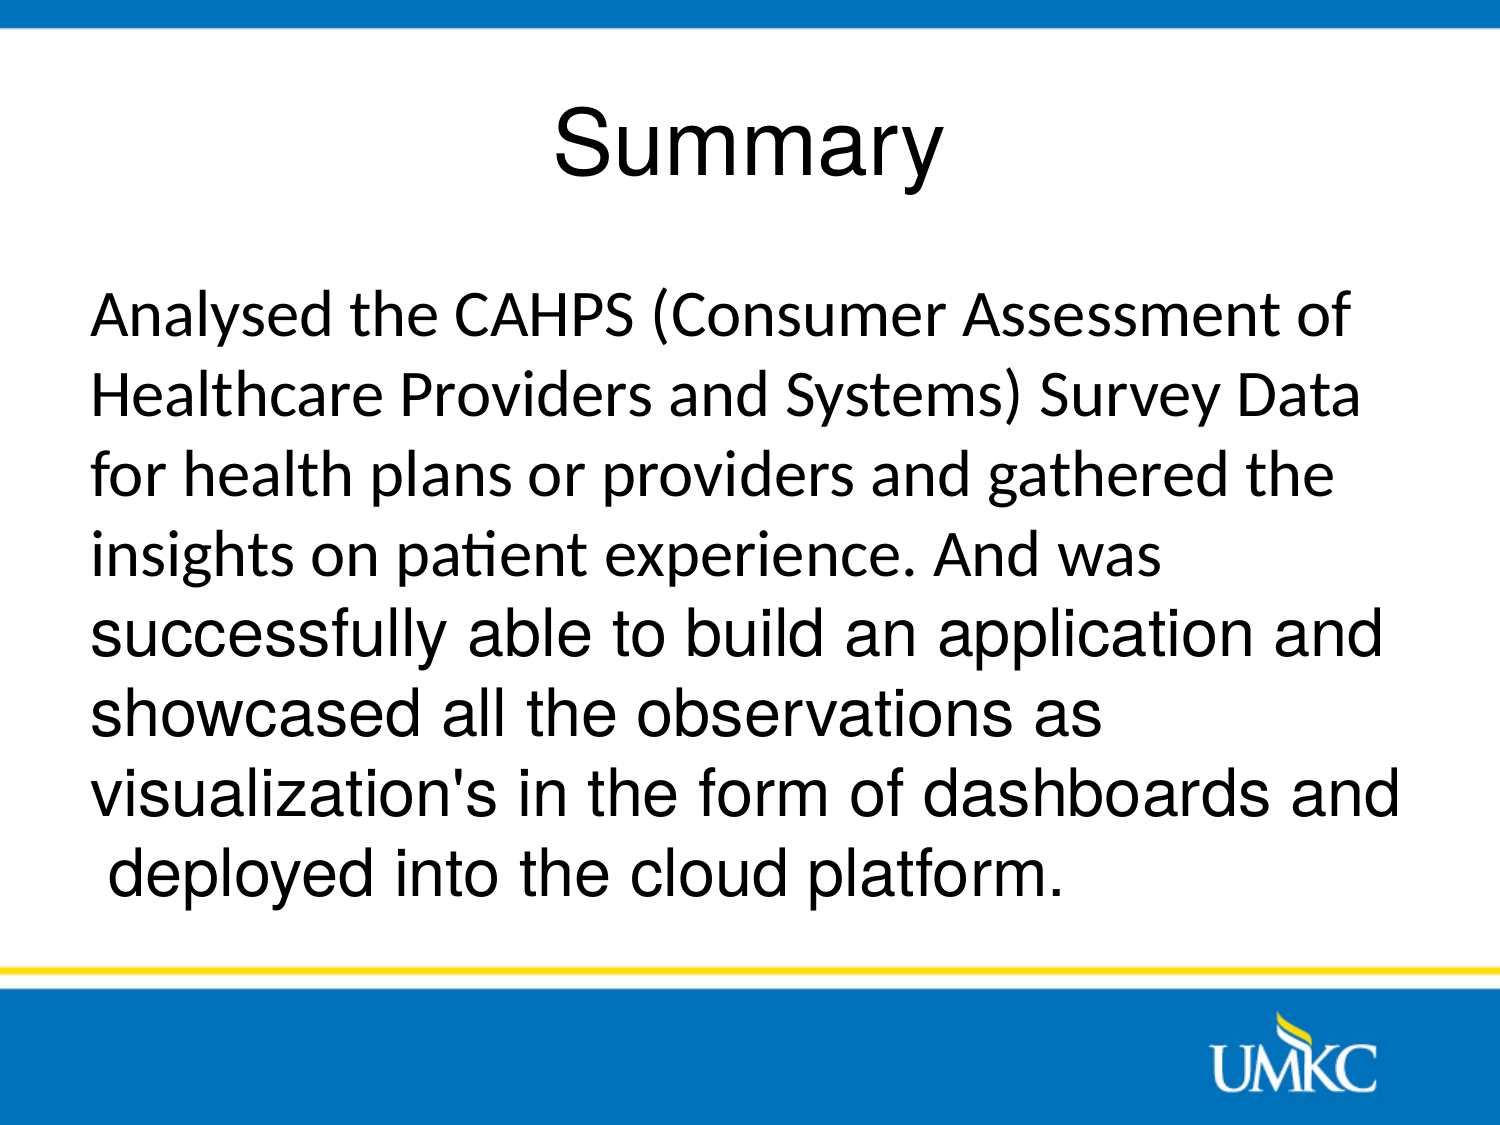

# Summary
Analysed the CAHPS (Consumer Assessment of Healthcare Providers and Systems) Survey Data for health plans or providers and gathered the insights on patient experience. And was successfully able to build an application and showcased all the observations as visualization's in the form of dashboards and  deployed into the cloud platform.